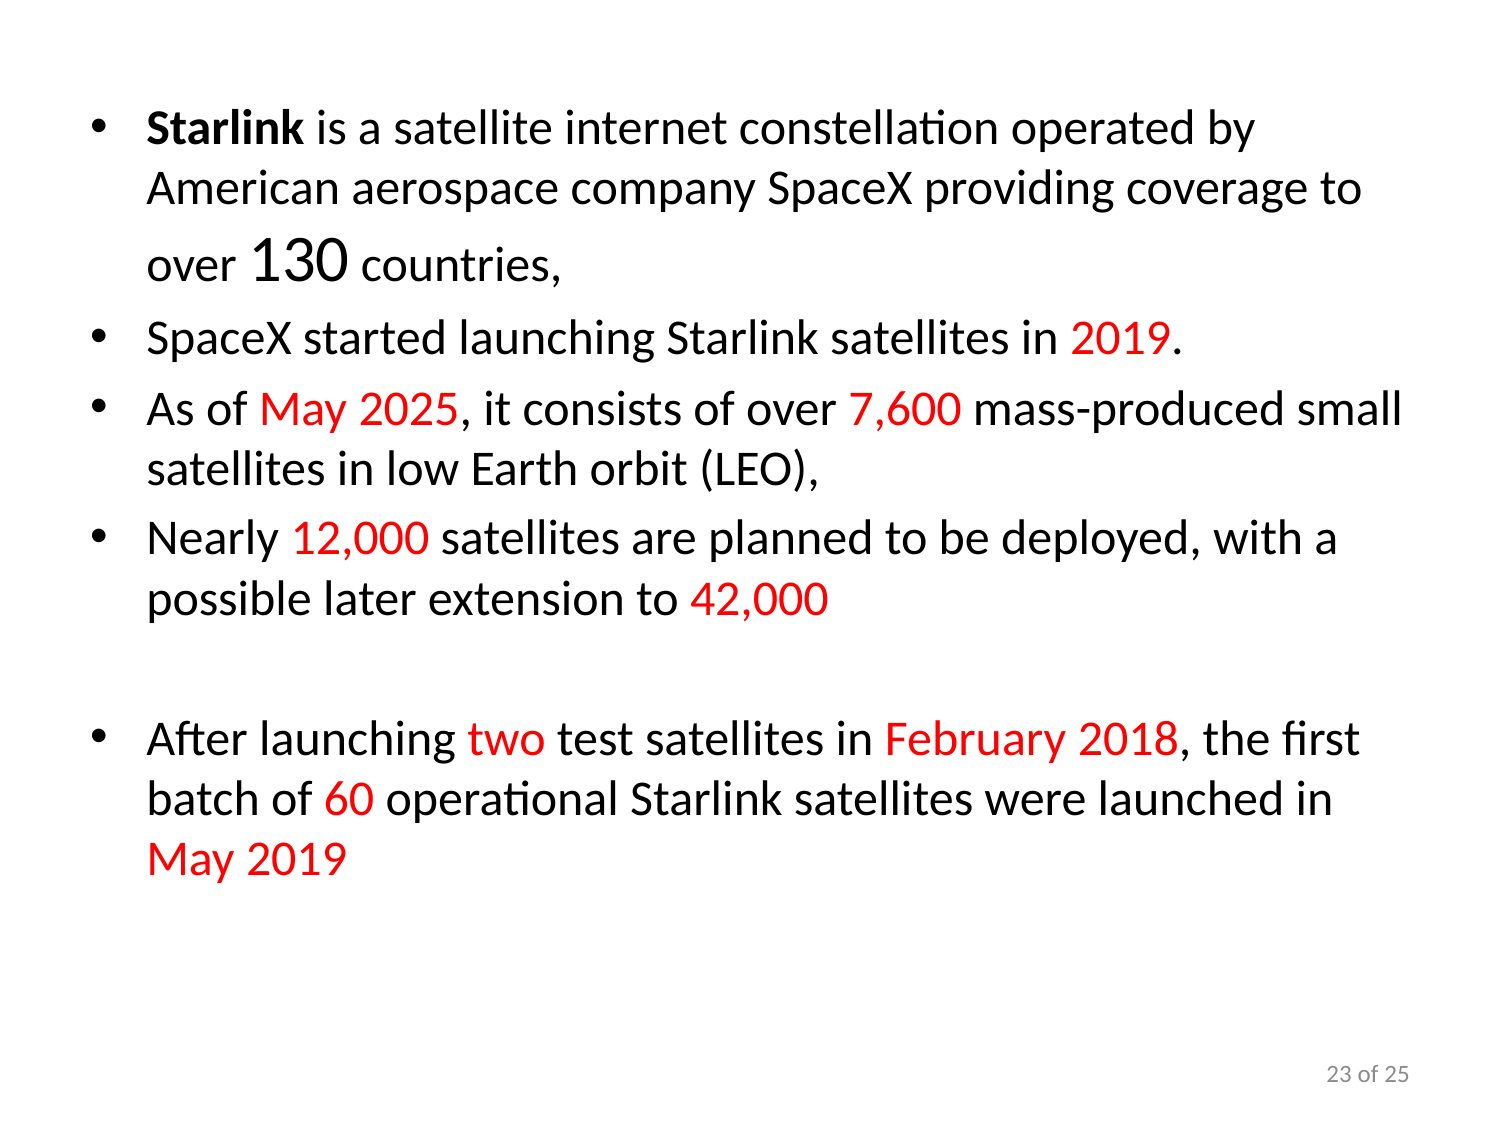

Starlink is a satellite internet constellation operated by American aerospace company SpaceX providing coverage to over 130 countries,
SpaceX started launching Starlink satellites in 2019.
As of May 2025, it consists of over 7,600 mass-produced small satellites in low Earth orbit (LEO),
Nearly 12,000 satellites are planned to be deployed, with a possible later extension to 42,000

After launching two test satellites in February 2018, the first batch of 60 operational Starlink satellites were launched in May 2019
23 of 25